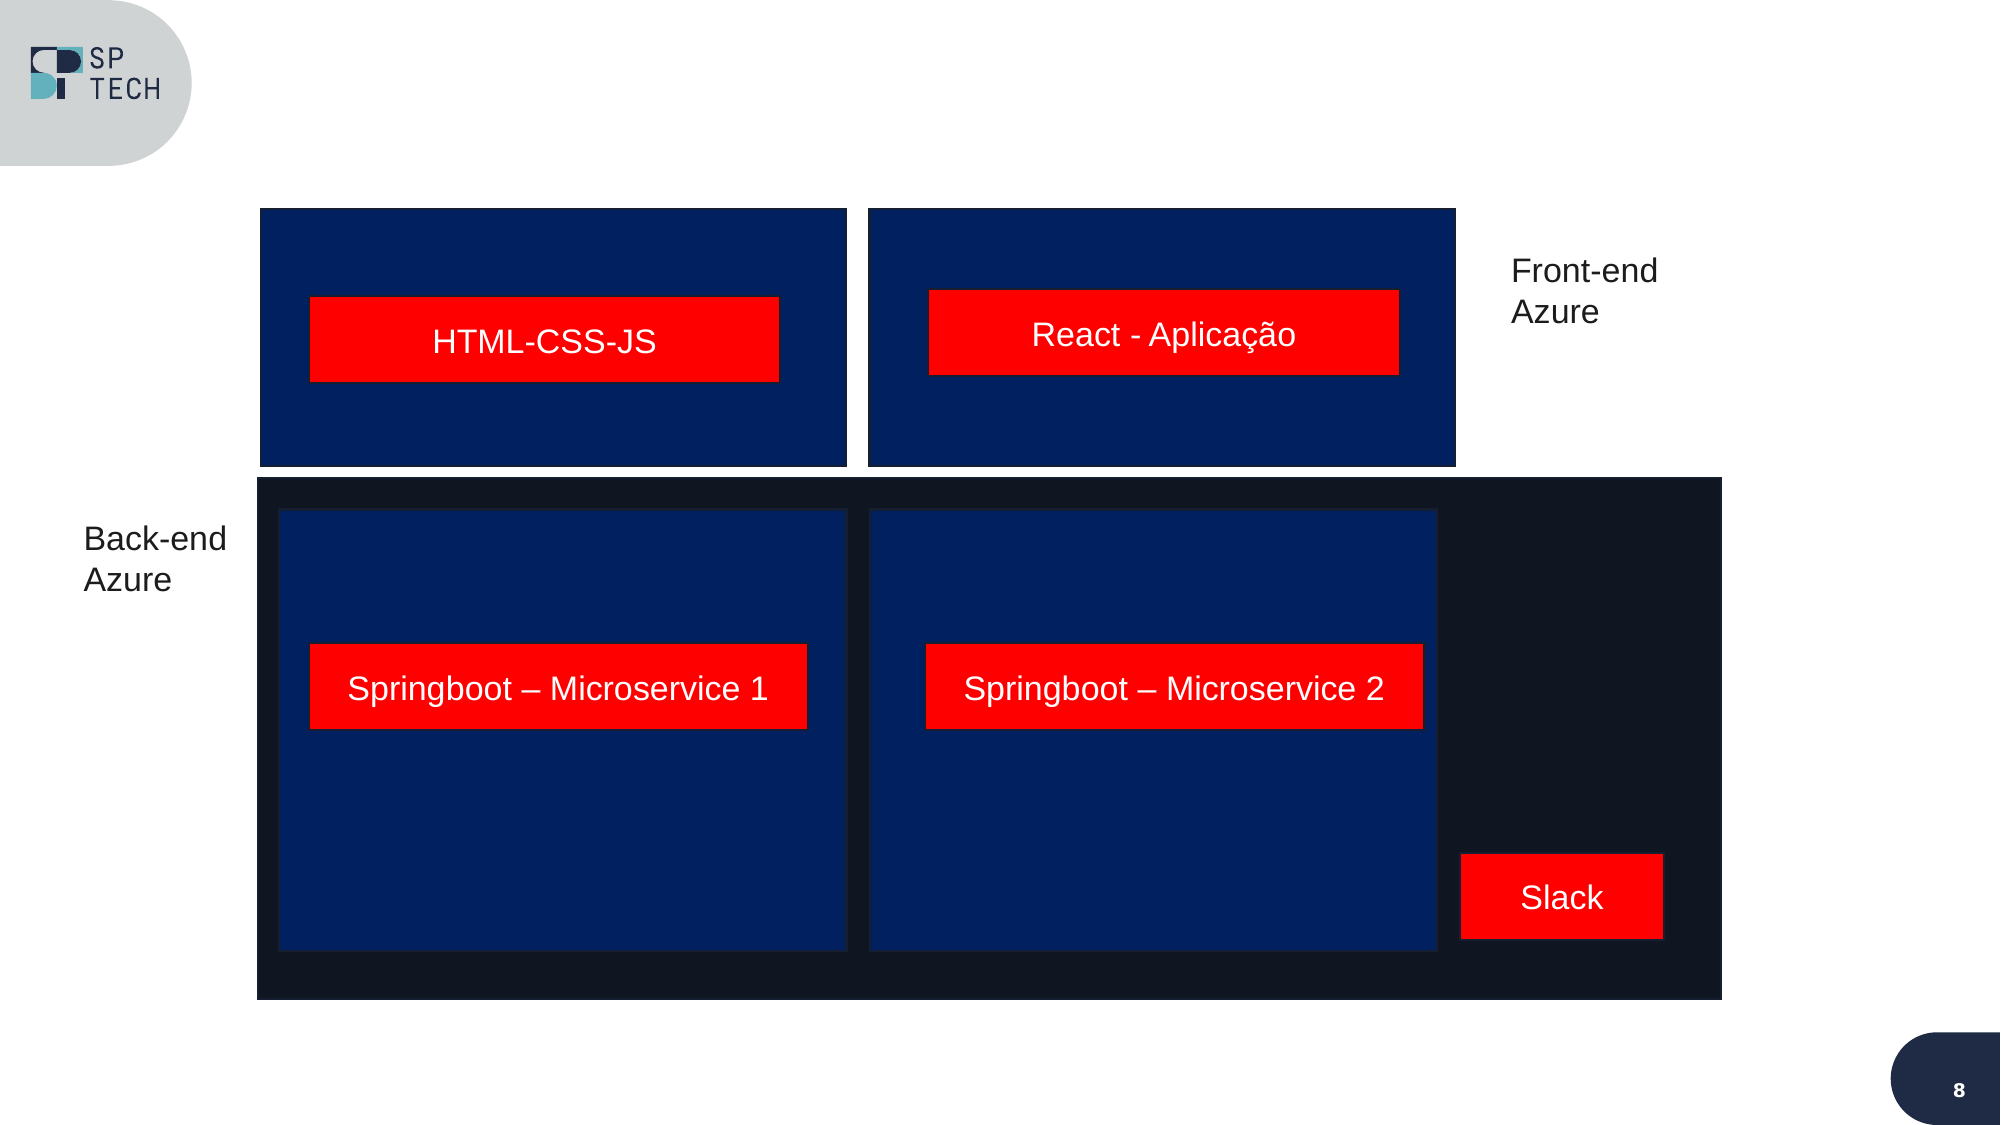

Front-end
Azure
React - Aplicação
HTML-CSS-JS

Back-end
Azure

Springboot – Microservice 1
Springboot – Microservice 2
Slack
8